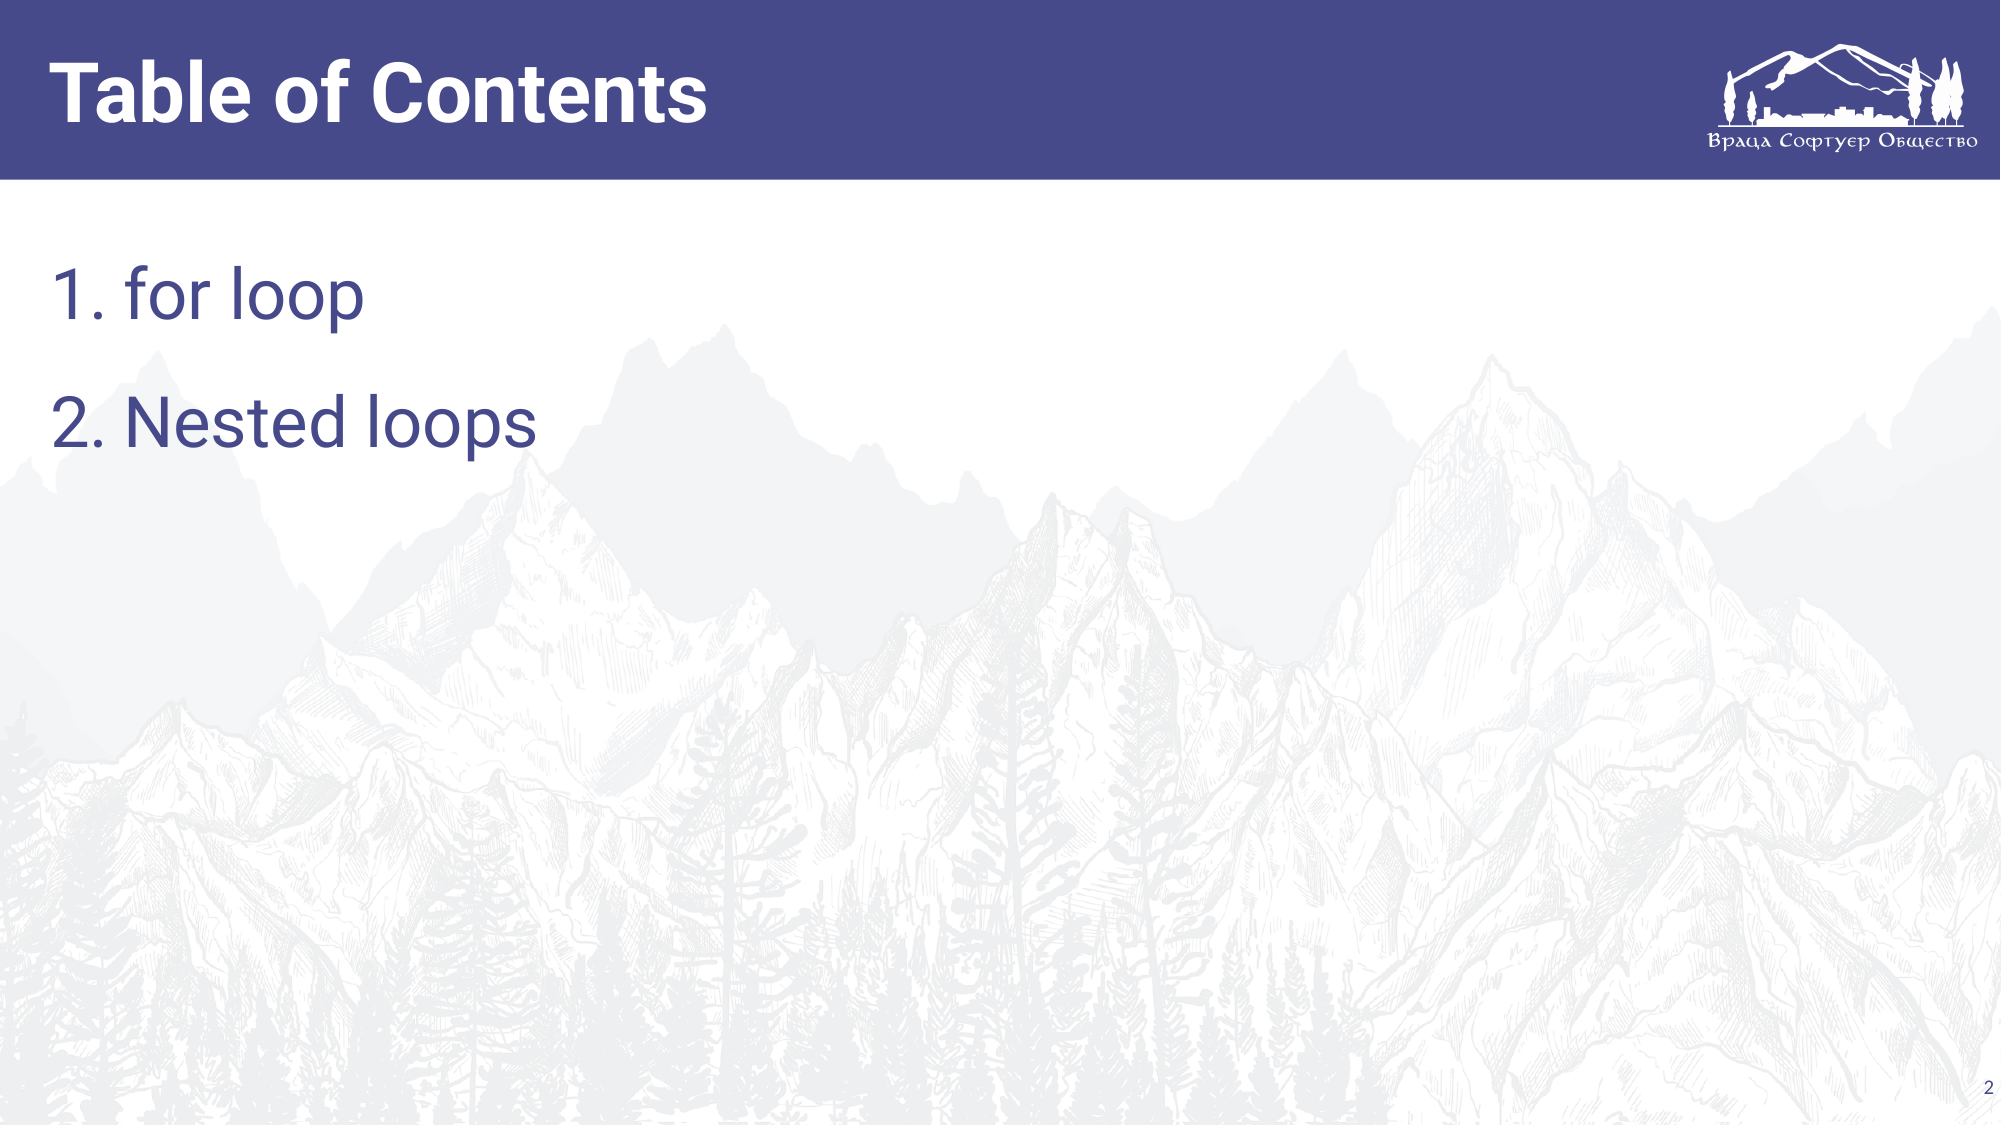

# Table of Contents
for loop
Nested loops

2